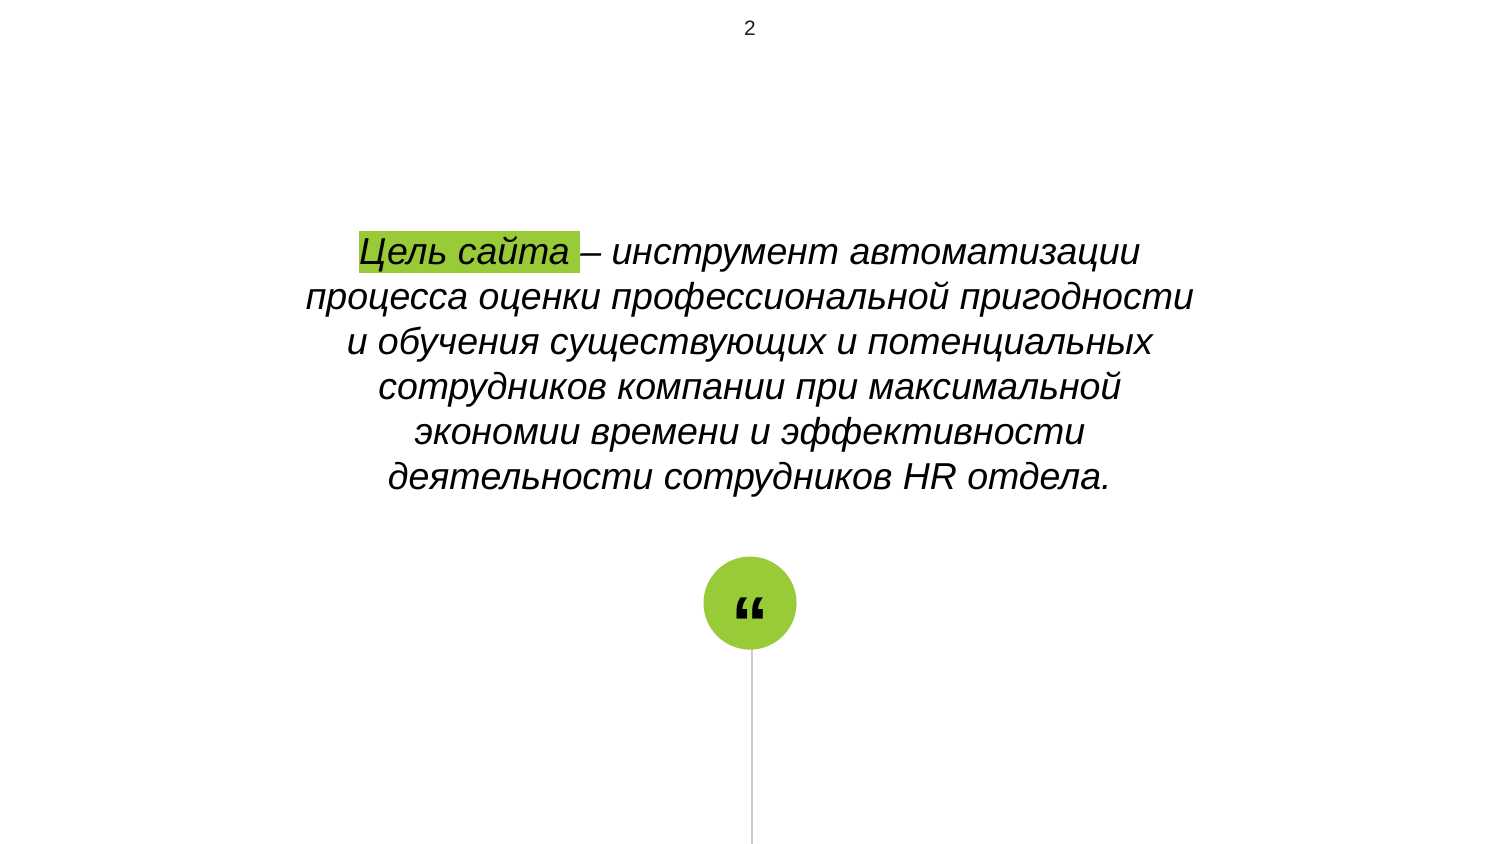

2
Цель сайта – инструмент автоматизации процесса оценки профессиональной пригодности и обучения существующих и потенциальных сотрудников компании при максимальной экономии времени и эффективности деятельности сотрудников HR отдела.